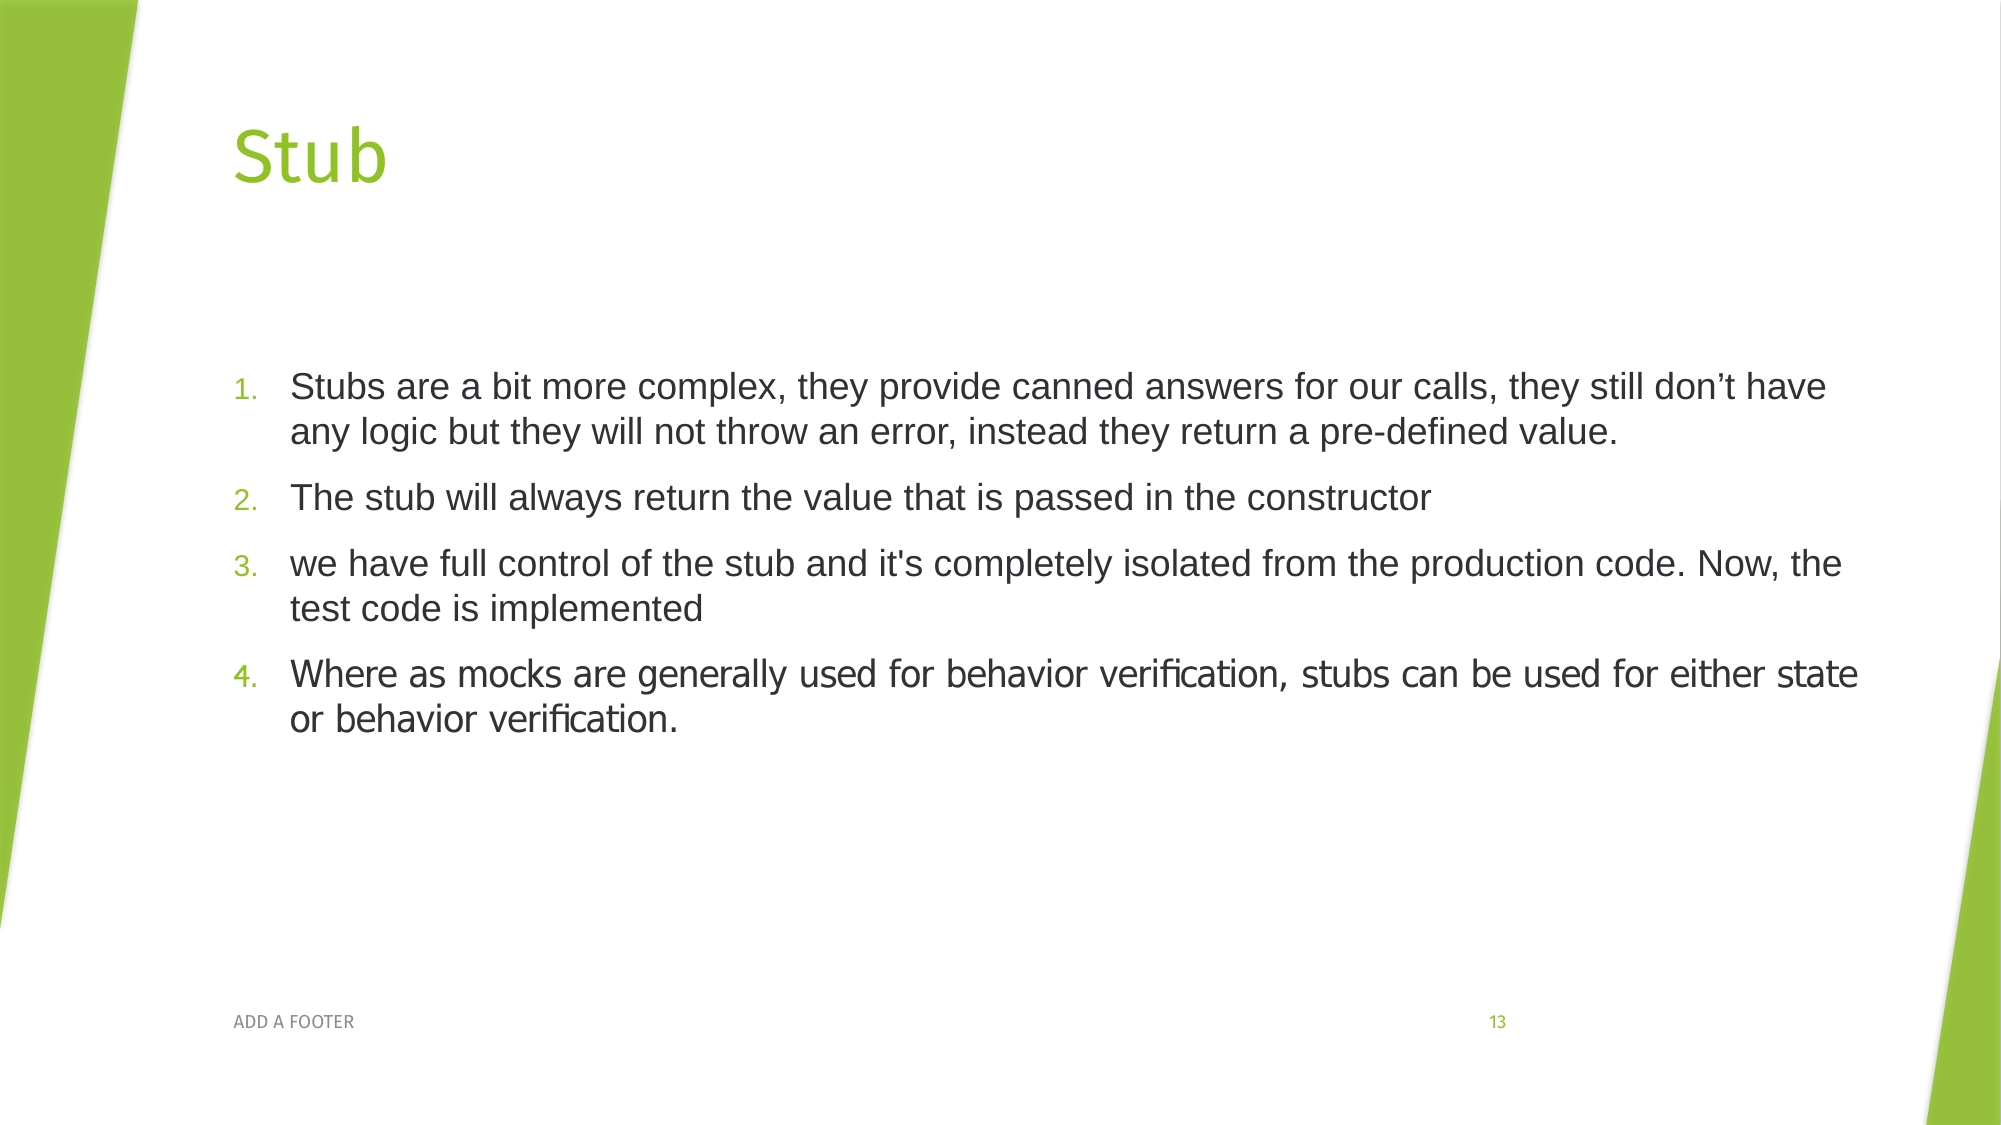

# Stub
Stubs are a bit more complex, they provide canned answers for our calls, they still don’t have any logic but they will not throw an error, instead they return a pre-defined value.
The stub will always return the value that is passed in the constructor
we have full control of the stub and it's completely isolated from the production code. Now, the test code is implemented
Where as mocks are generally used for behavior verification, stubs can be used for either state or behavior verification.

ADD A FOOTER
13